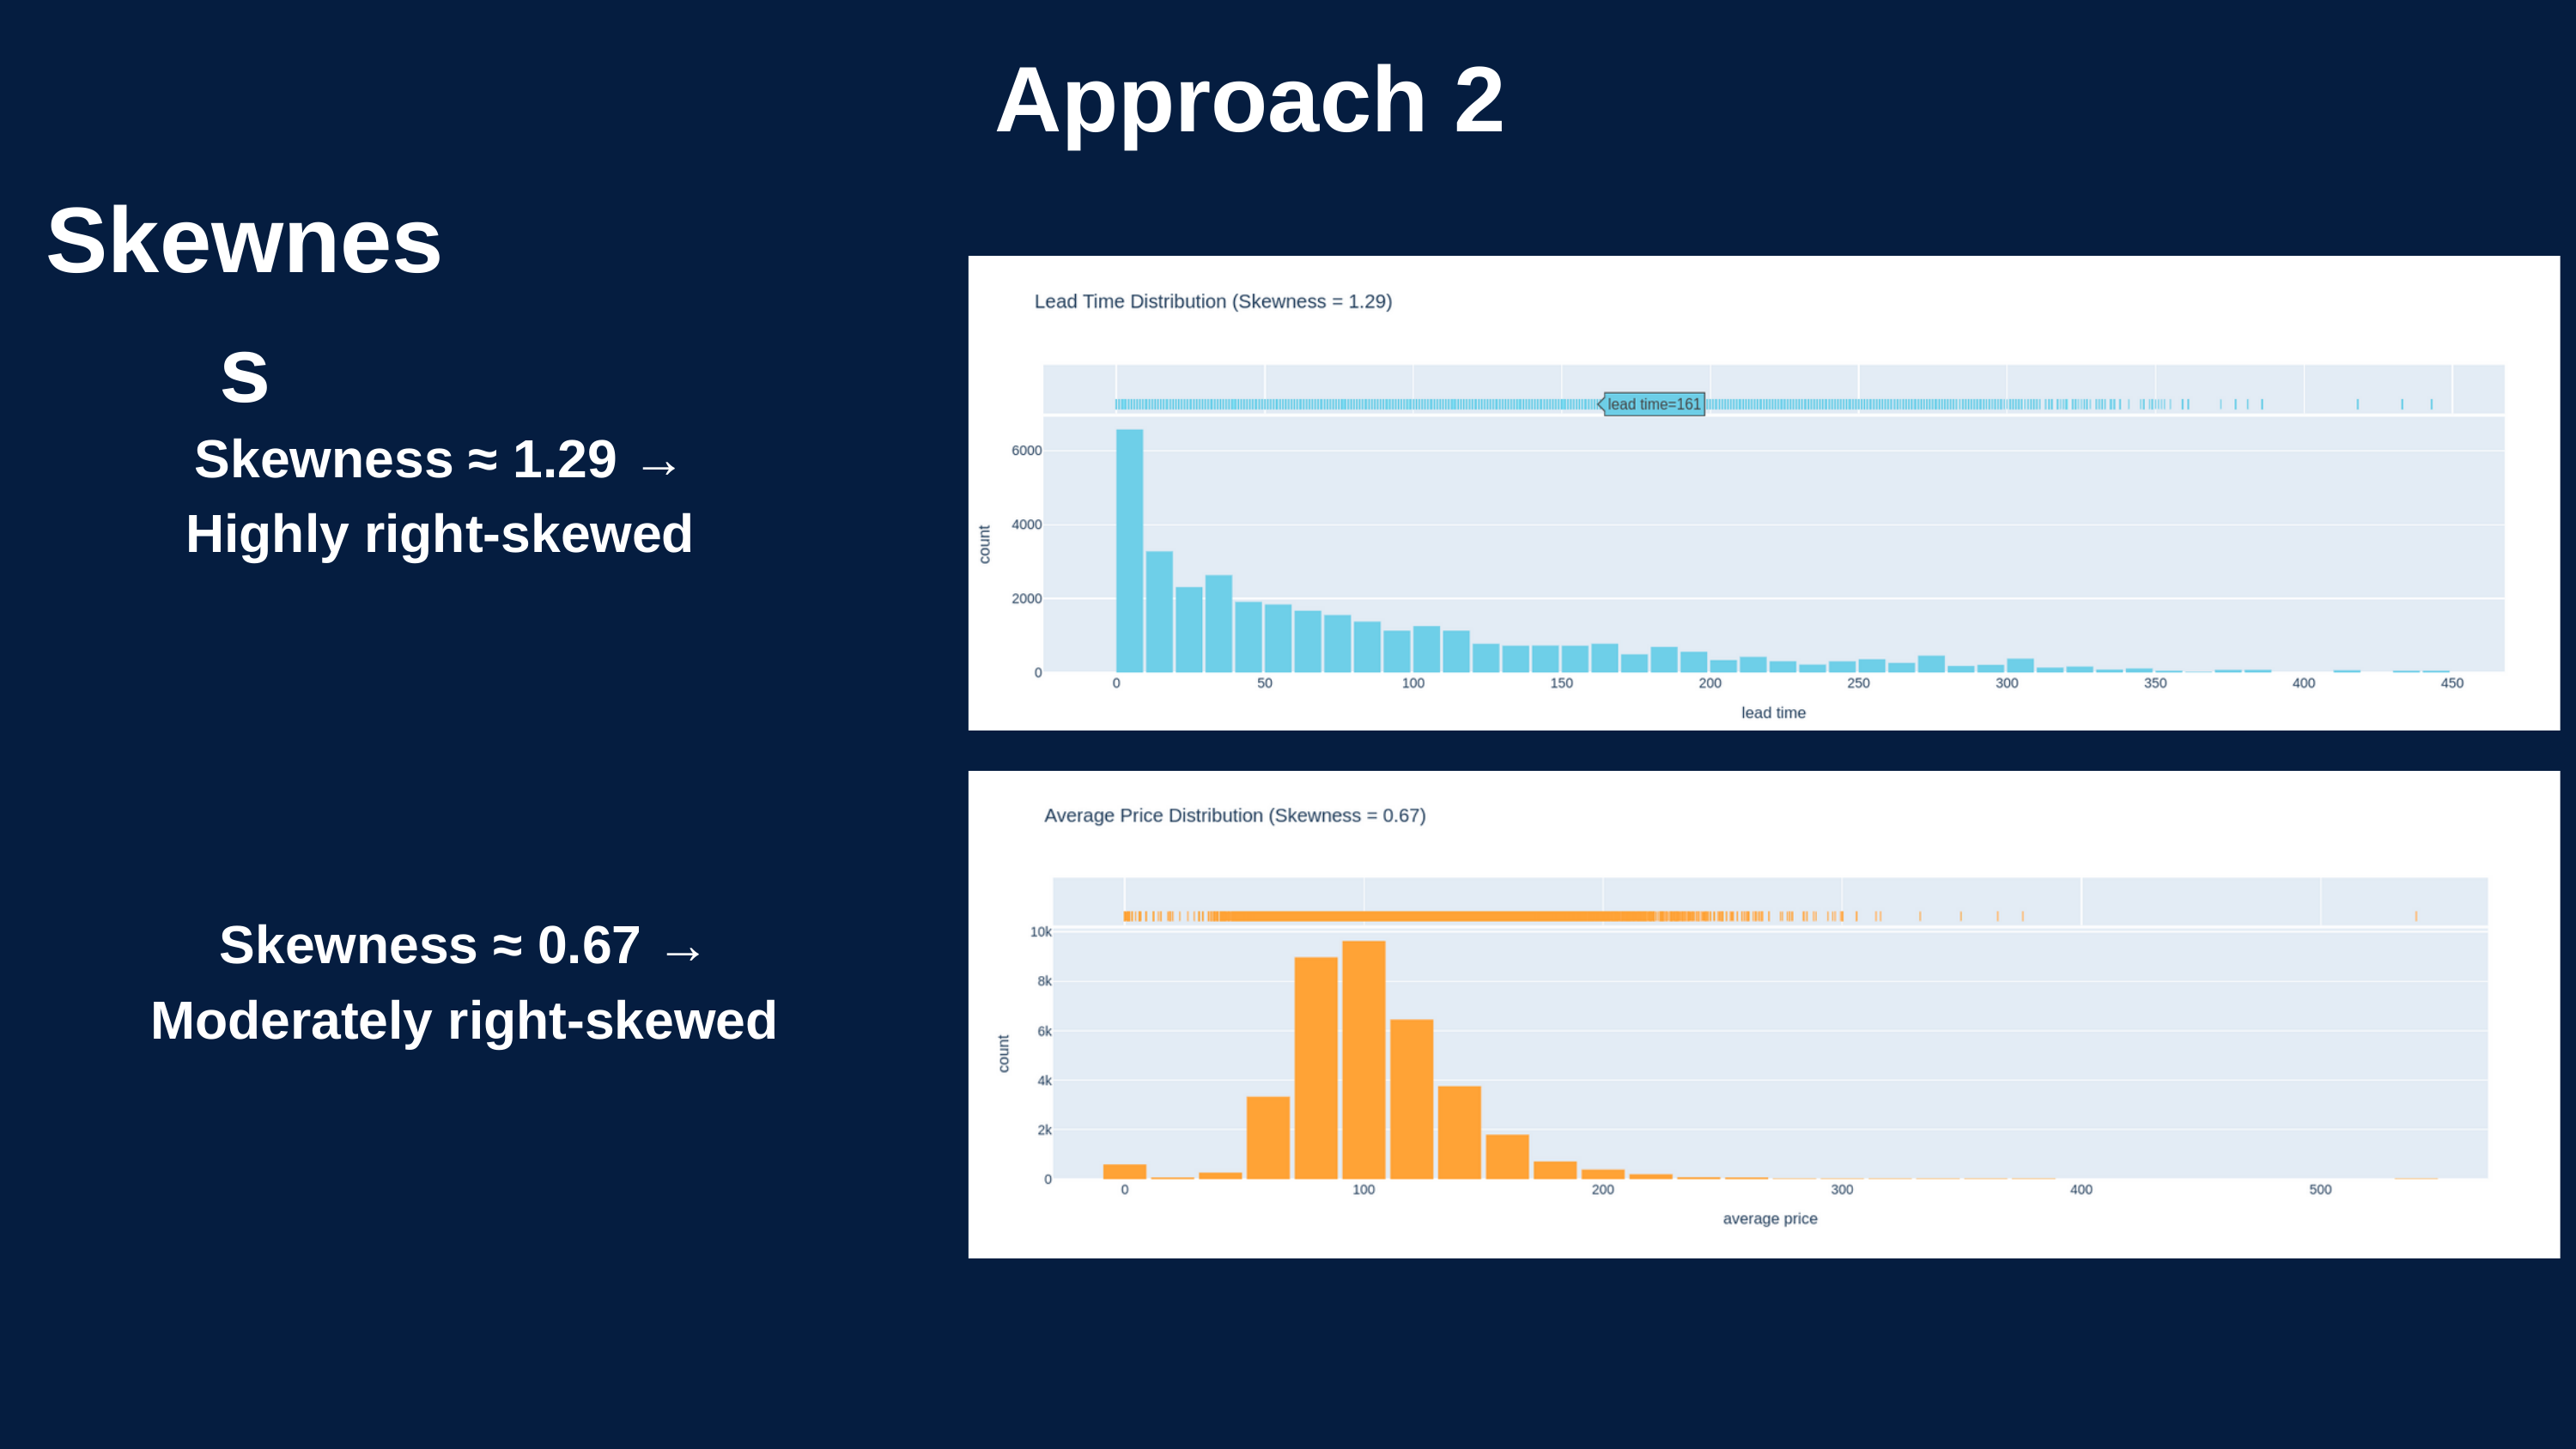

Approach 2
Skewness

Skewness ≈ 1.29 → Highly right-skewed

Skewness ≈ 0.67 → Moderately right-skewed